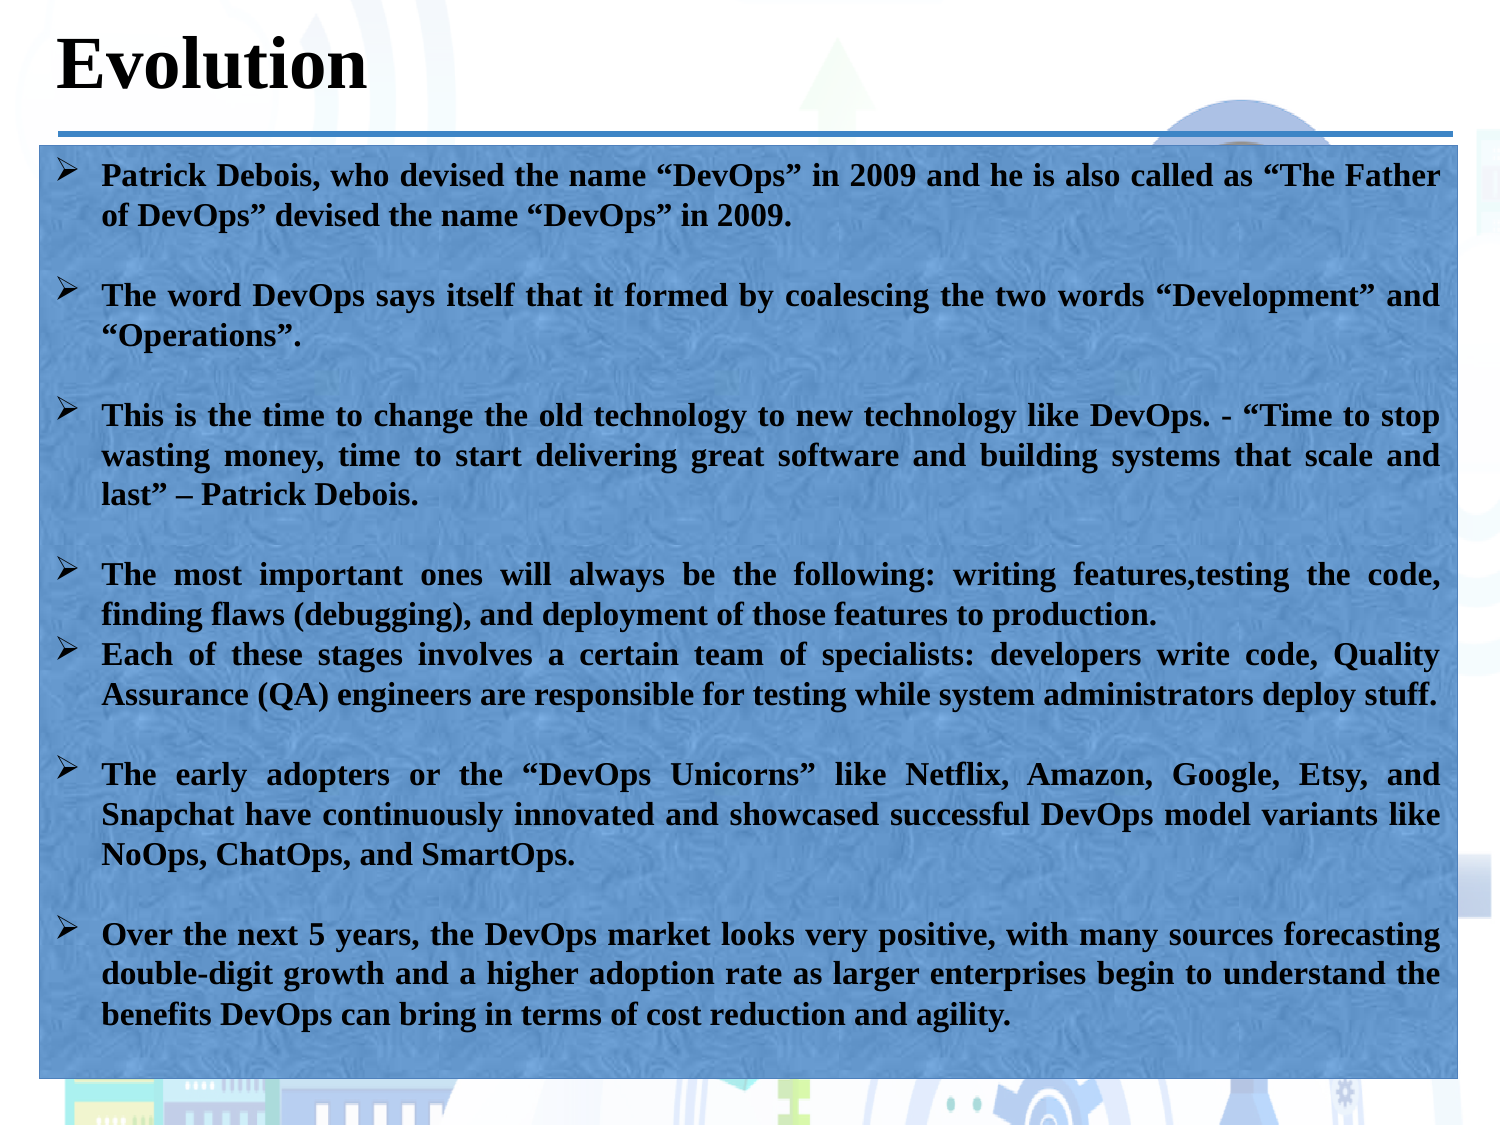

# Evolution
Patrick Debois, who devised the name “DevOps” in 2009 and he is also called as “The Father of DevOps” devised the name “DevOps” in 2009.

The word DevOps says itself that it formed by coalescing the two words “Development” and “Operations”.

This is the time to change the old technology to new technology like DevOps. - “Time to stop wasting money, time to start delivering great software and building systems that scale and last” – Patrick Debois.

The most important ones will always be the following: writing features,testing the code, finding flaws (debugging), and deployment of those features to production.
Each of these stages involves a certain team of specialists: developers write code, Quality Assurance (QA) engineers are responsible for testing while system administrators deploy stuff.

The early adopters or the “DevOps Unicorns” like Netflix, Amazon, Google, Etsy, and Snapchat have continuously innovated and showcased successful DevOps model variants like NoOps, ChatOps, and SmartOps.

Over the next 5 years, the DevOps market looks very positive, with many sources forecasting double-digit growth and a higher adoption rate as larger enterprises begin to understand the benefits DevOps can bring in terms of cost reduction and agility.